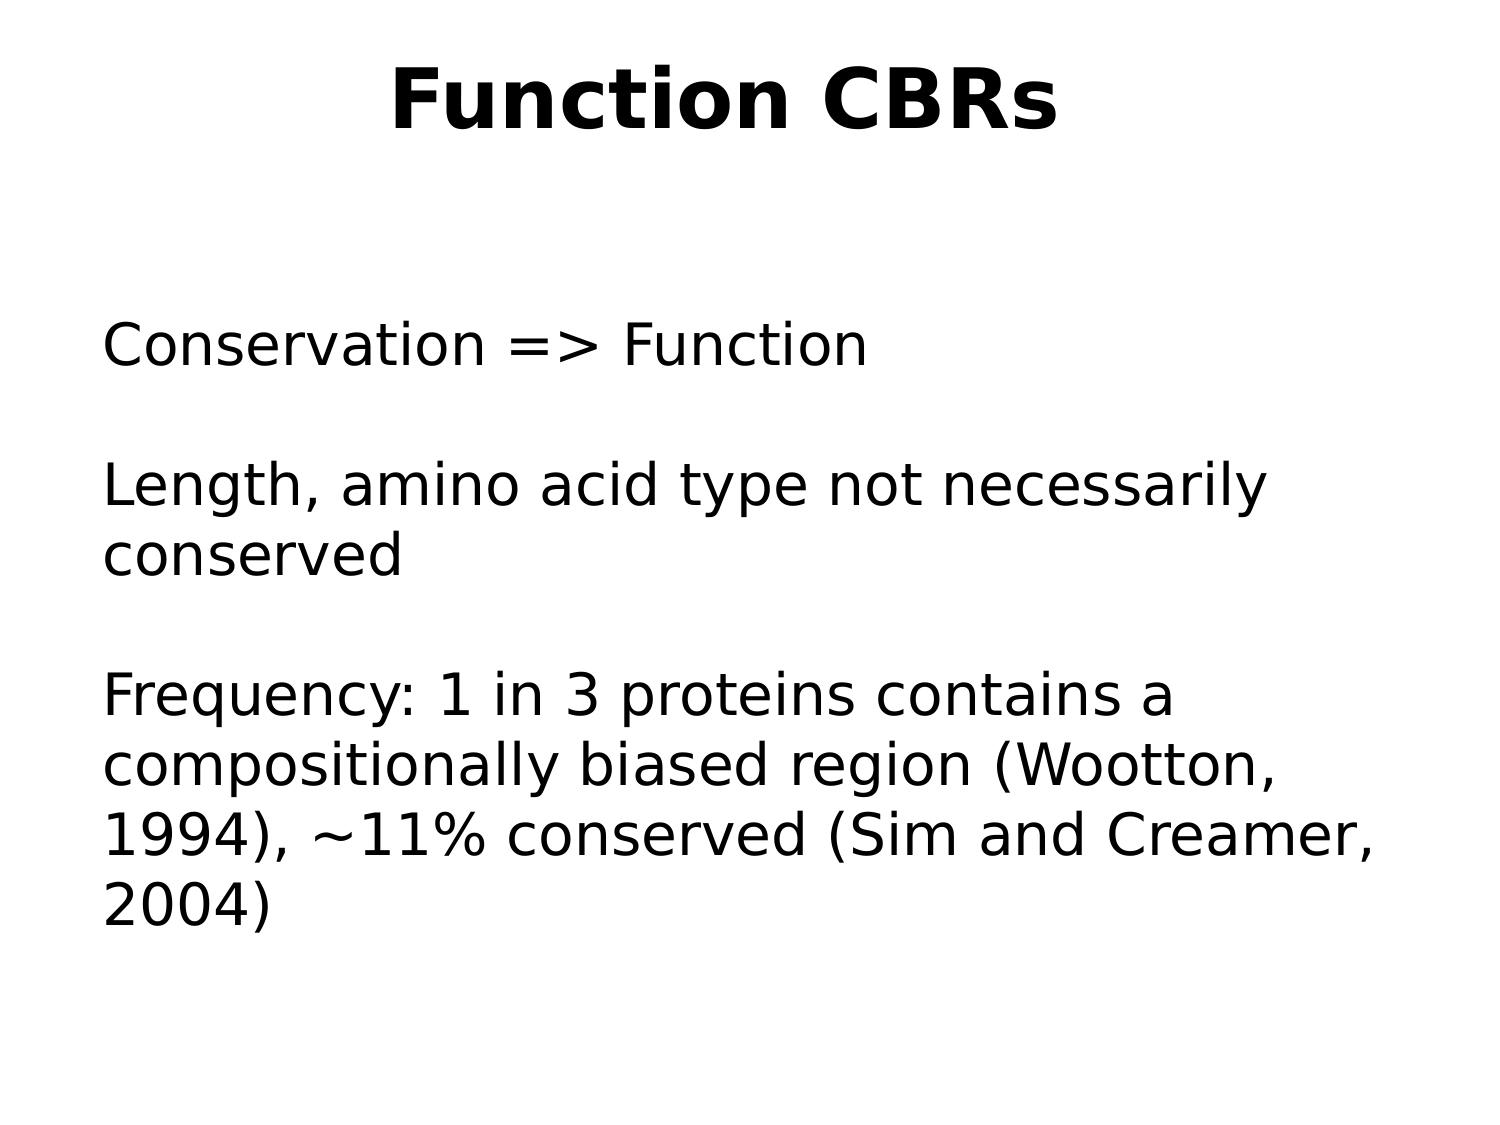

Function CBRs
Conservation => Function

Length, amino acid type not necessarily conserved

Frequency: 1 in 3 proteins contains a compositionally biased region (Wootton, 1994), ~11% conserved (Sim and Creamer, 2004)